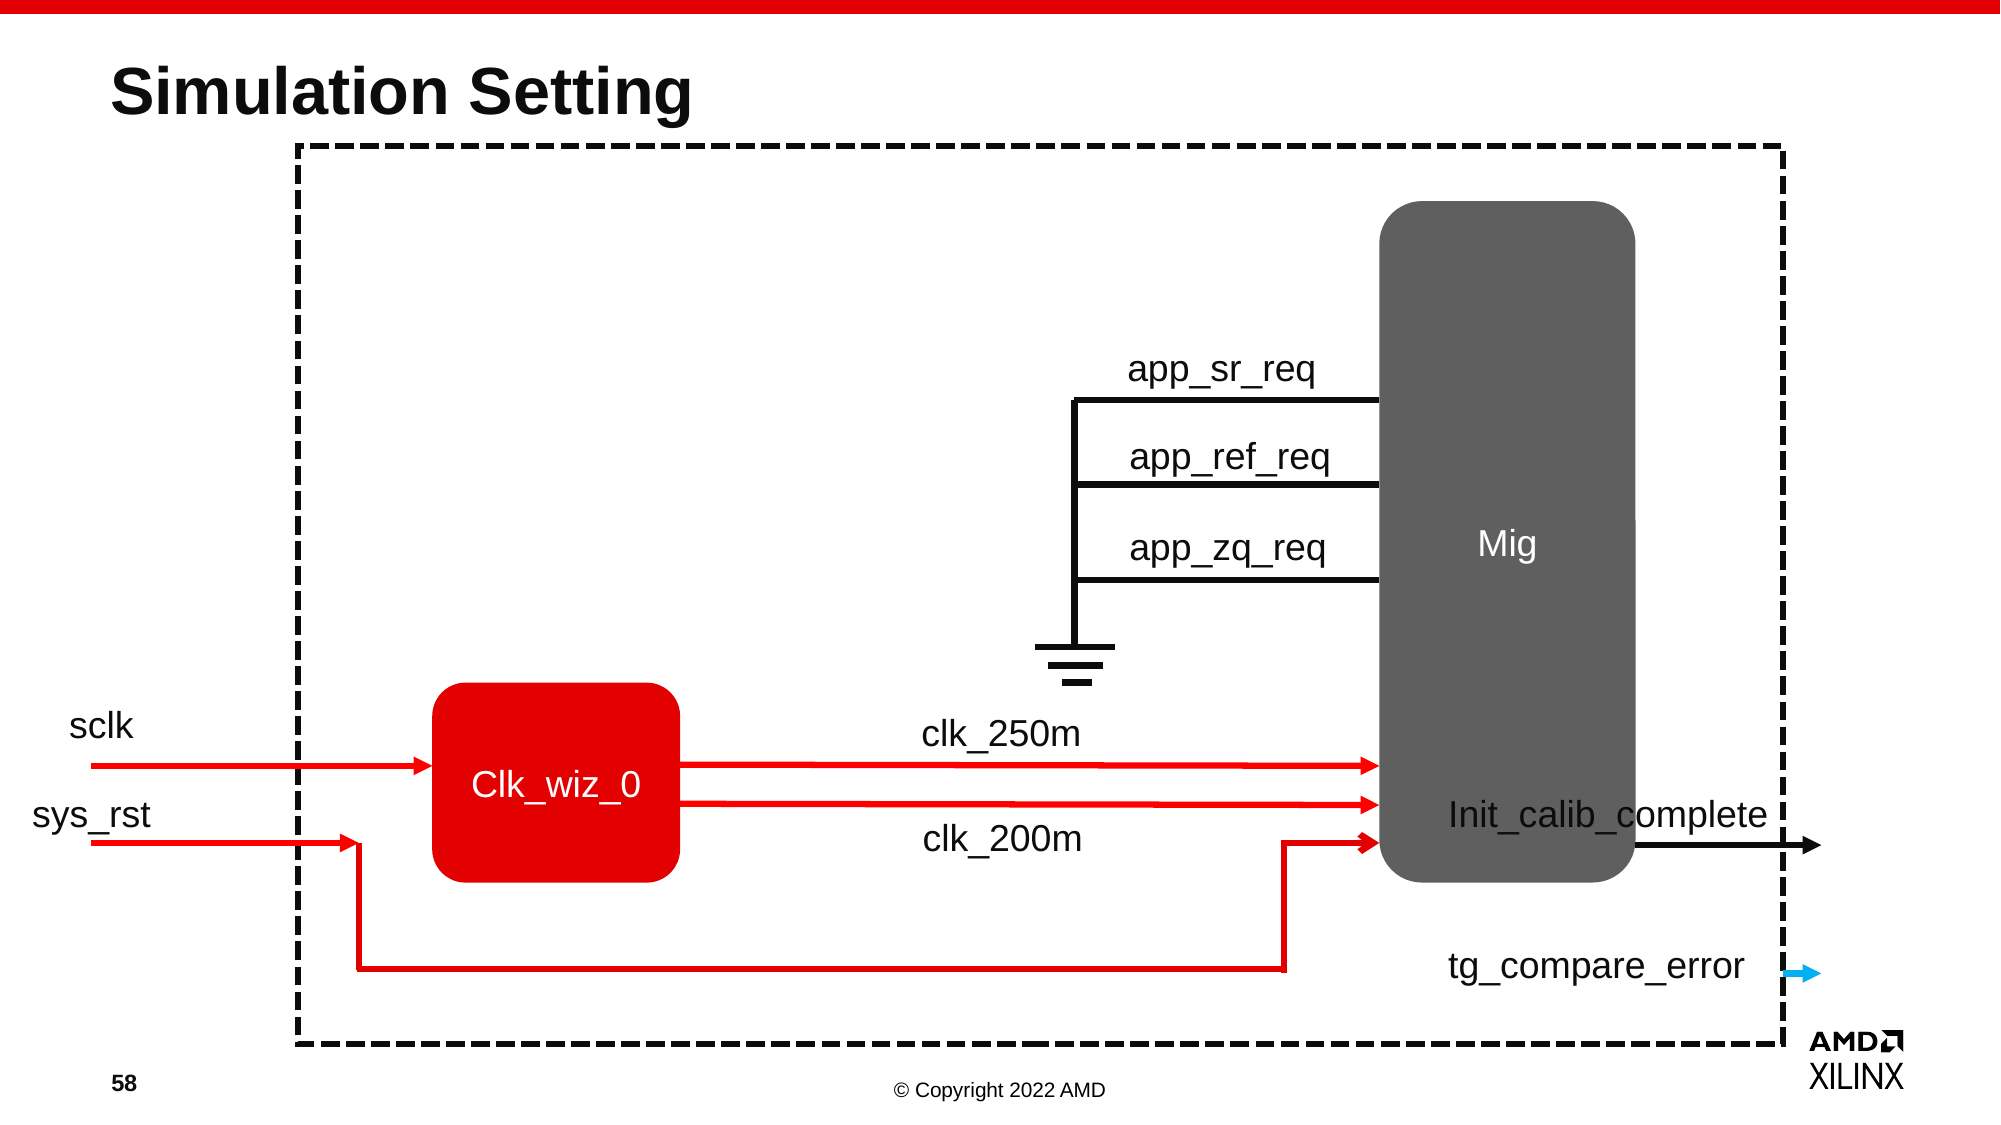

# Simulation Setting

Mig
app_sr_req
app_ref_req
app_zq_req
Clk_wiz_0
sclk
clk_250m
sys_rst
Init_calib_complete
clk_200m
tg_compare_error
58